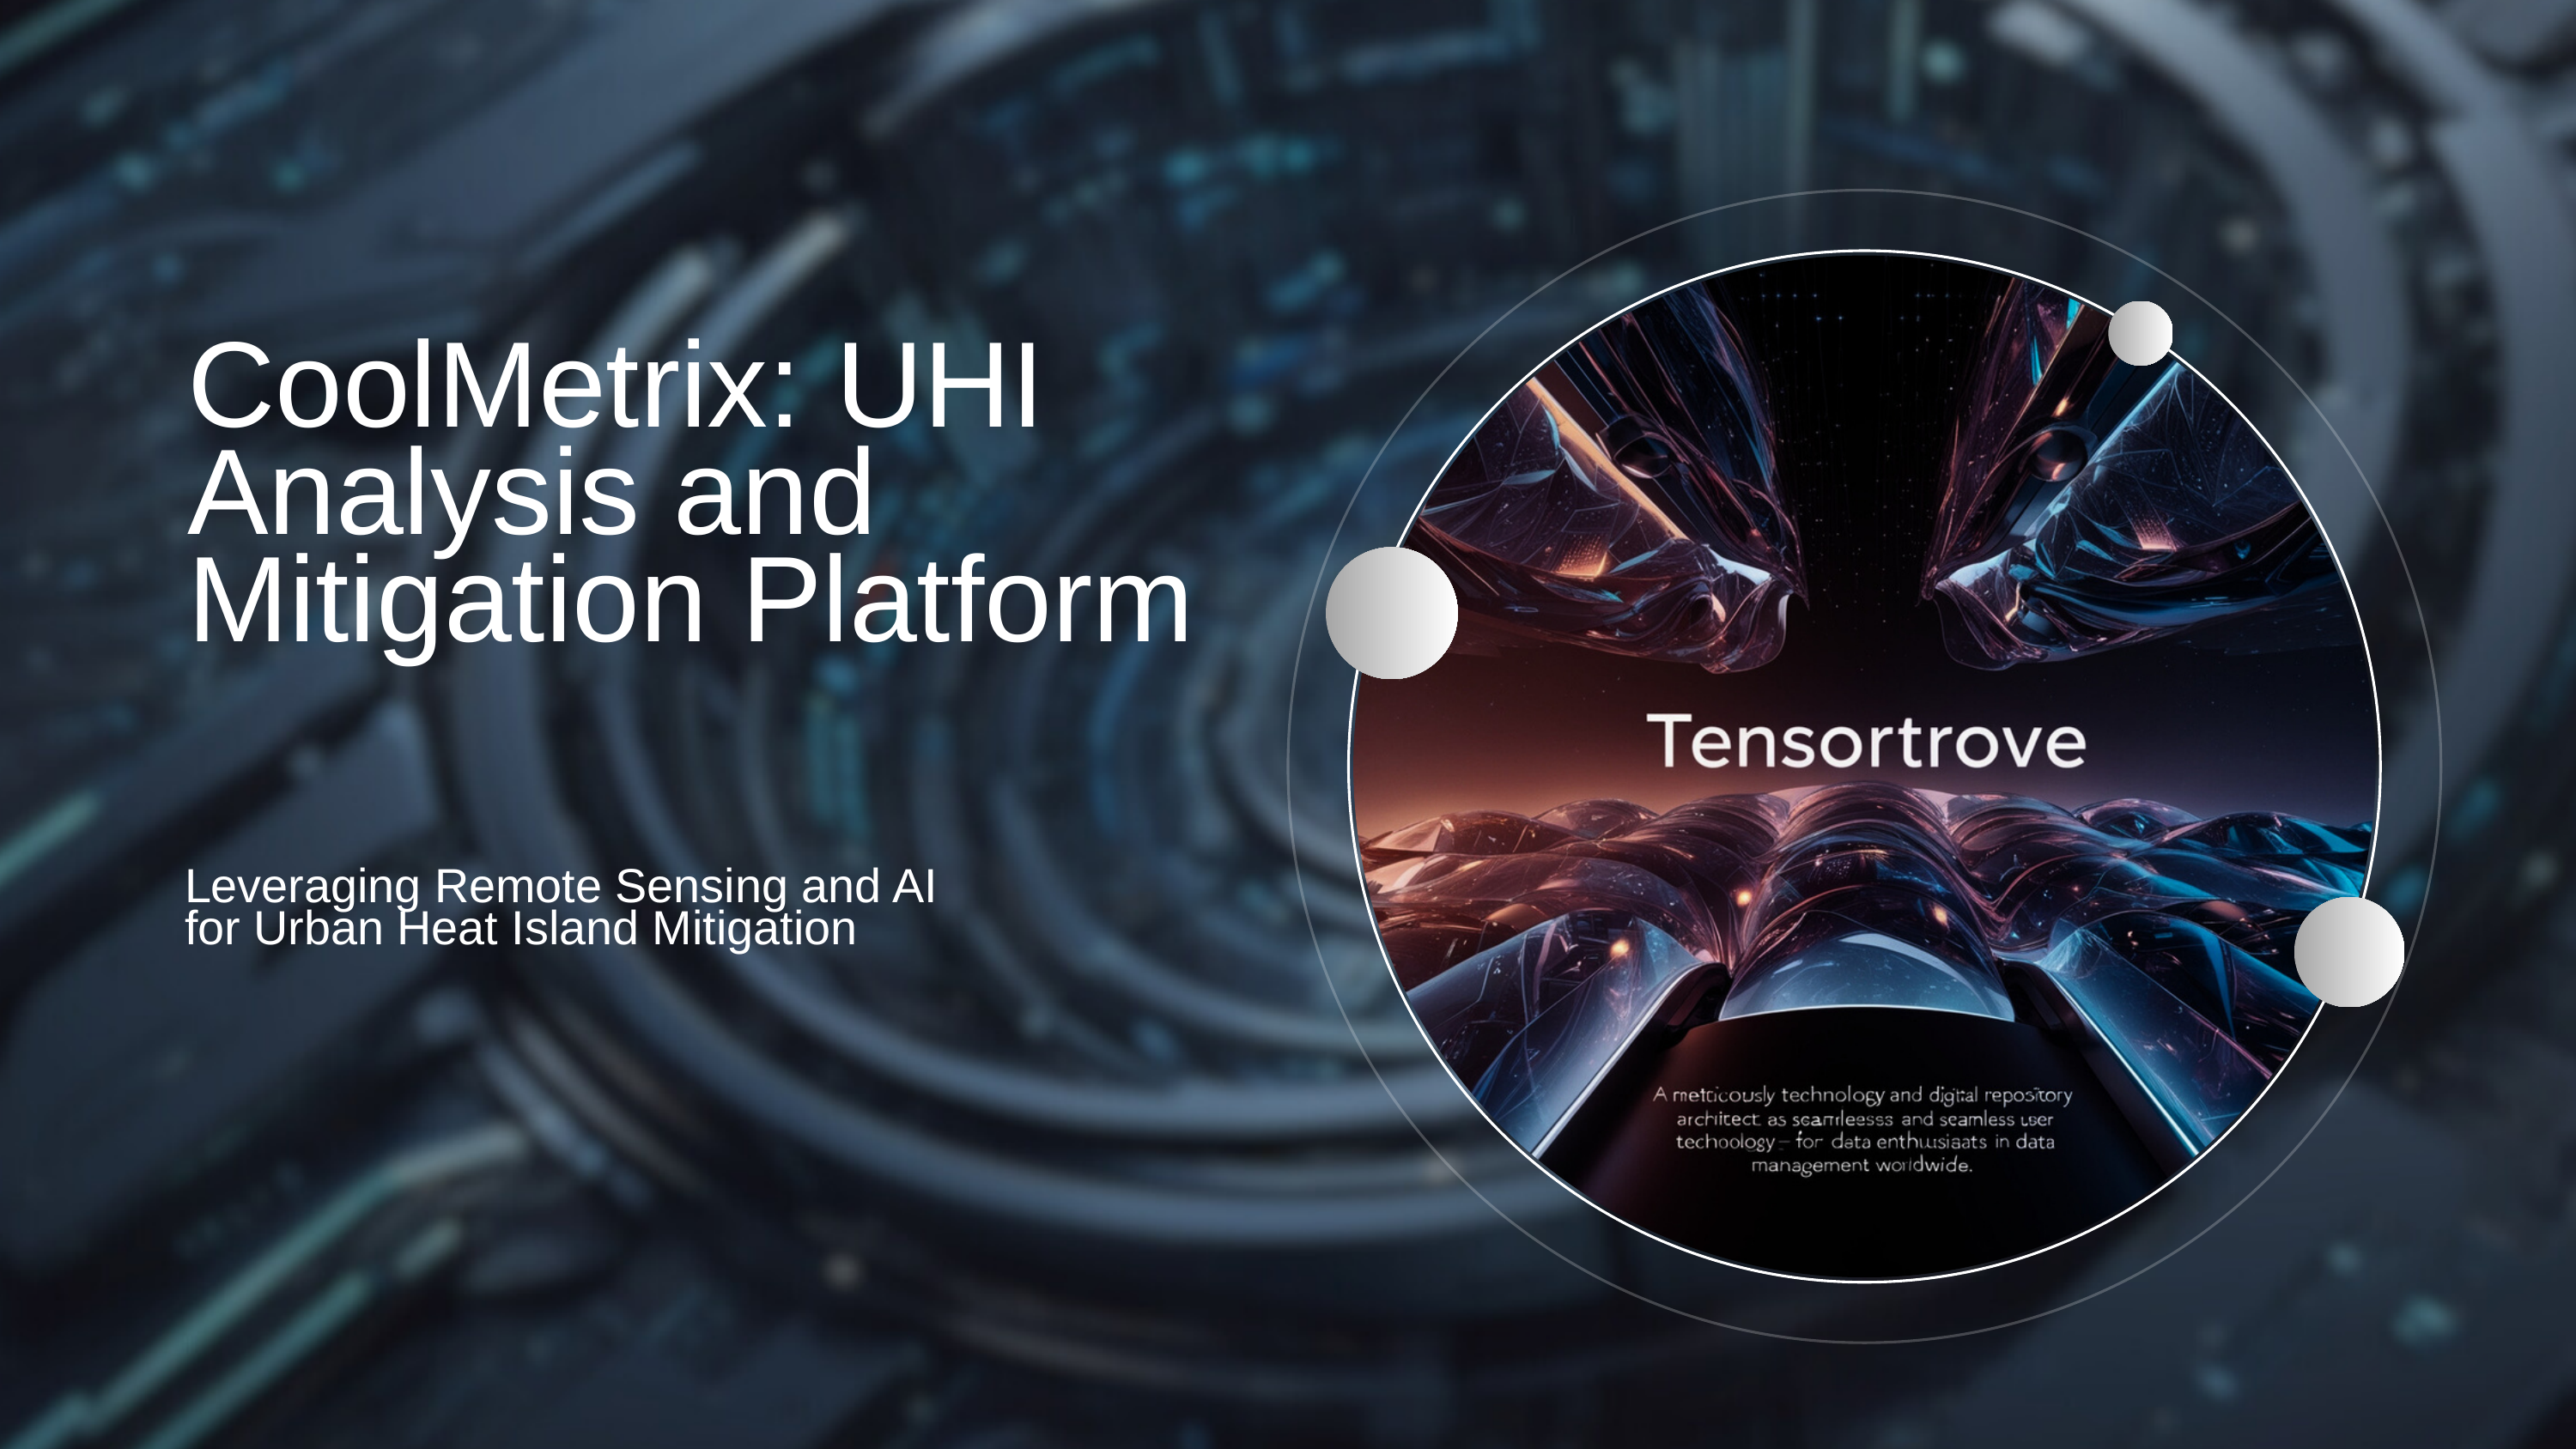

CoolMetrix: UHI Analysis and Mitigation Platform

Leveraging Remote Sensing and AI for Urban Heat Island Mitigation